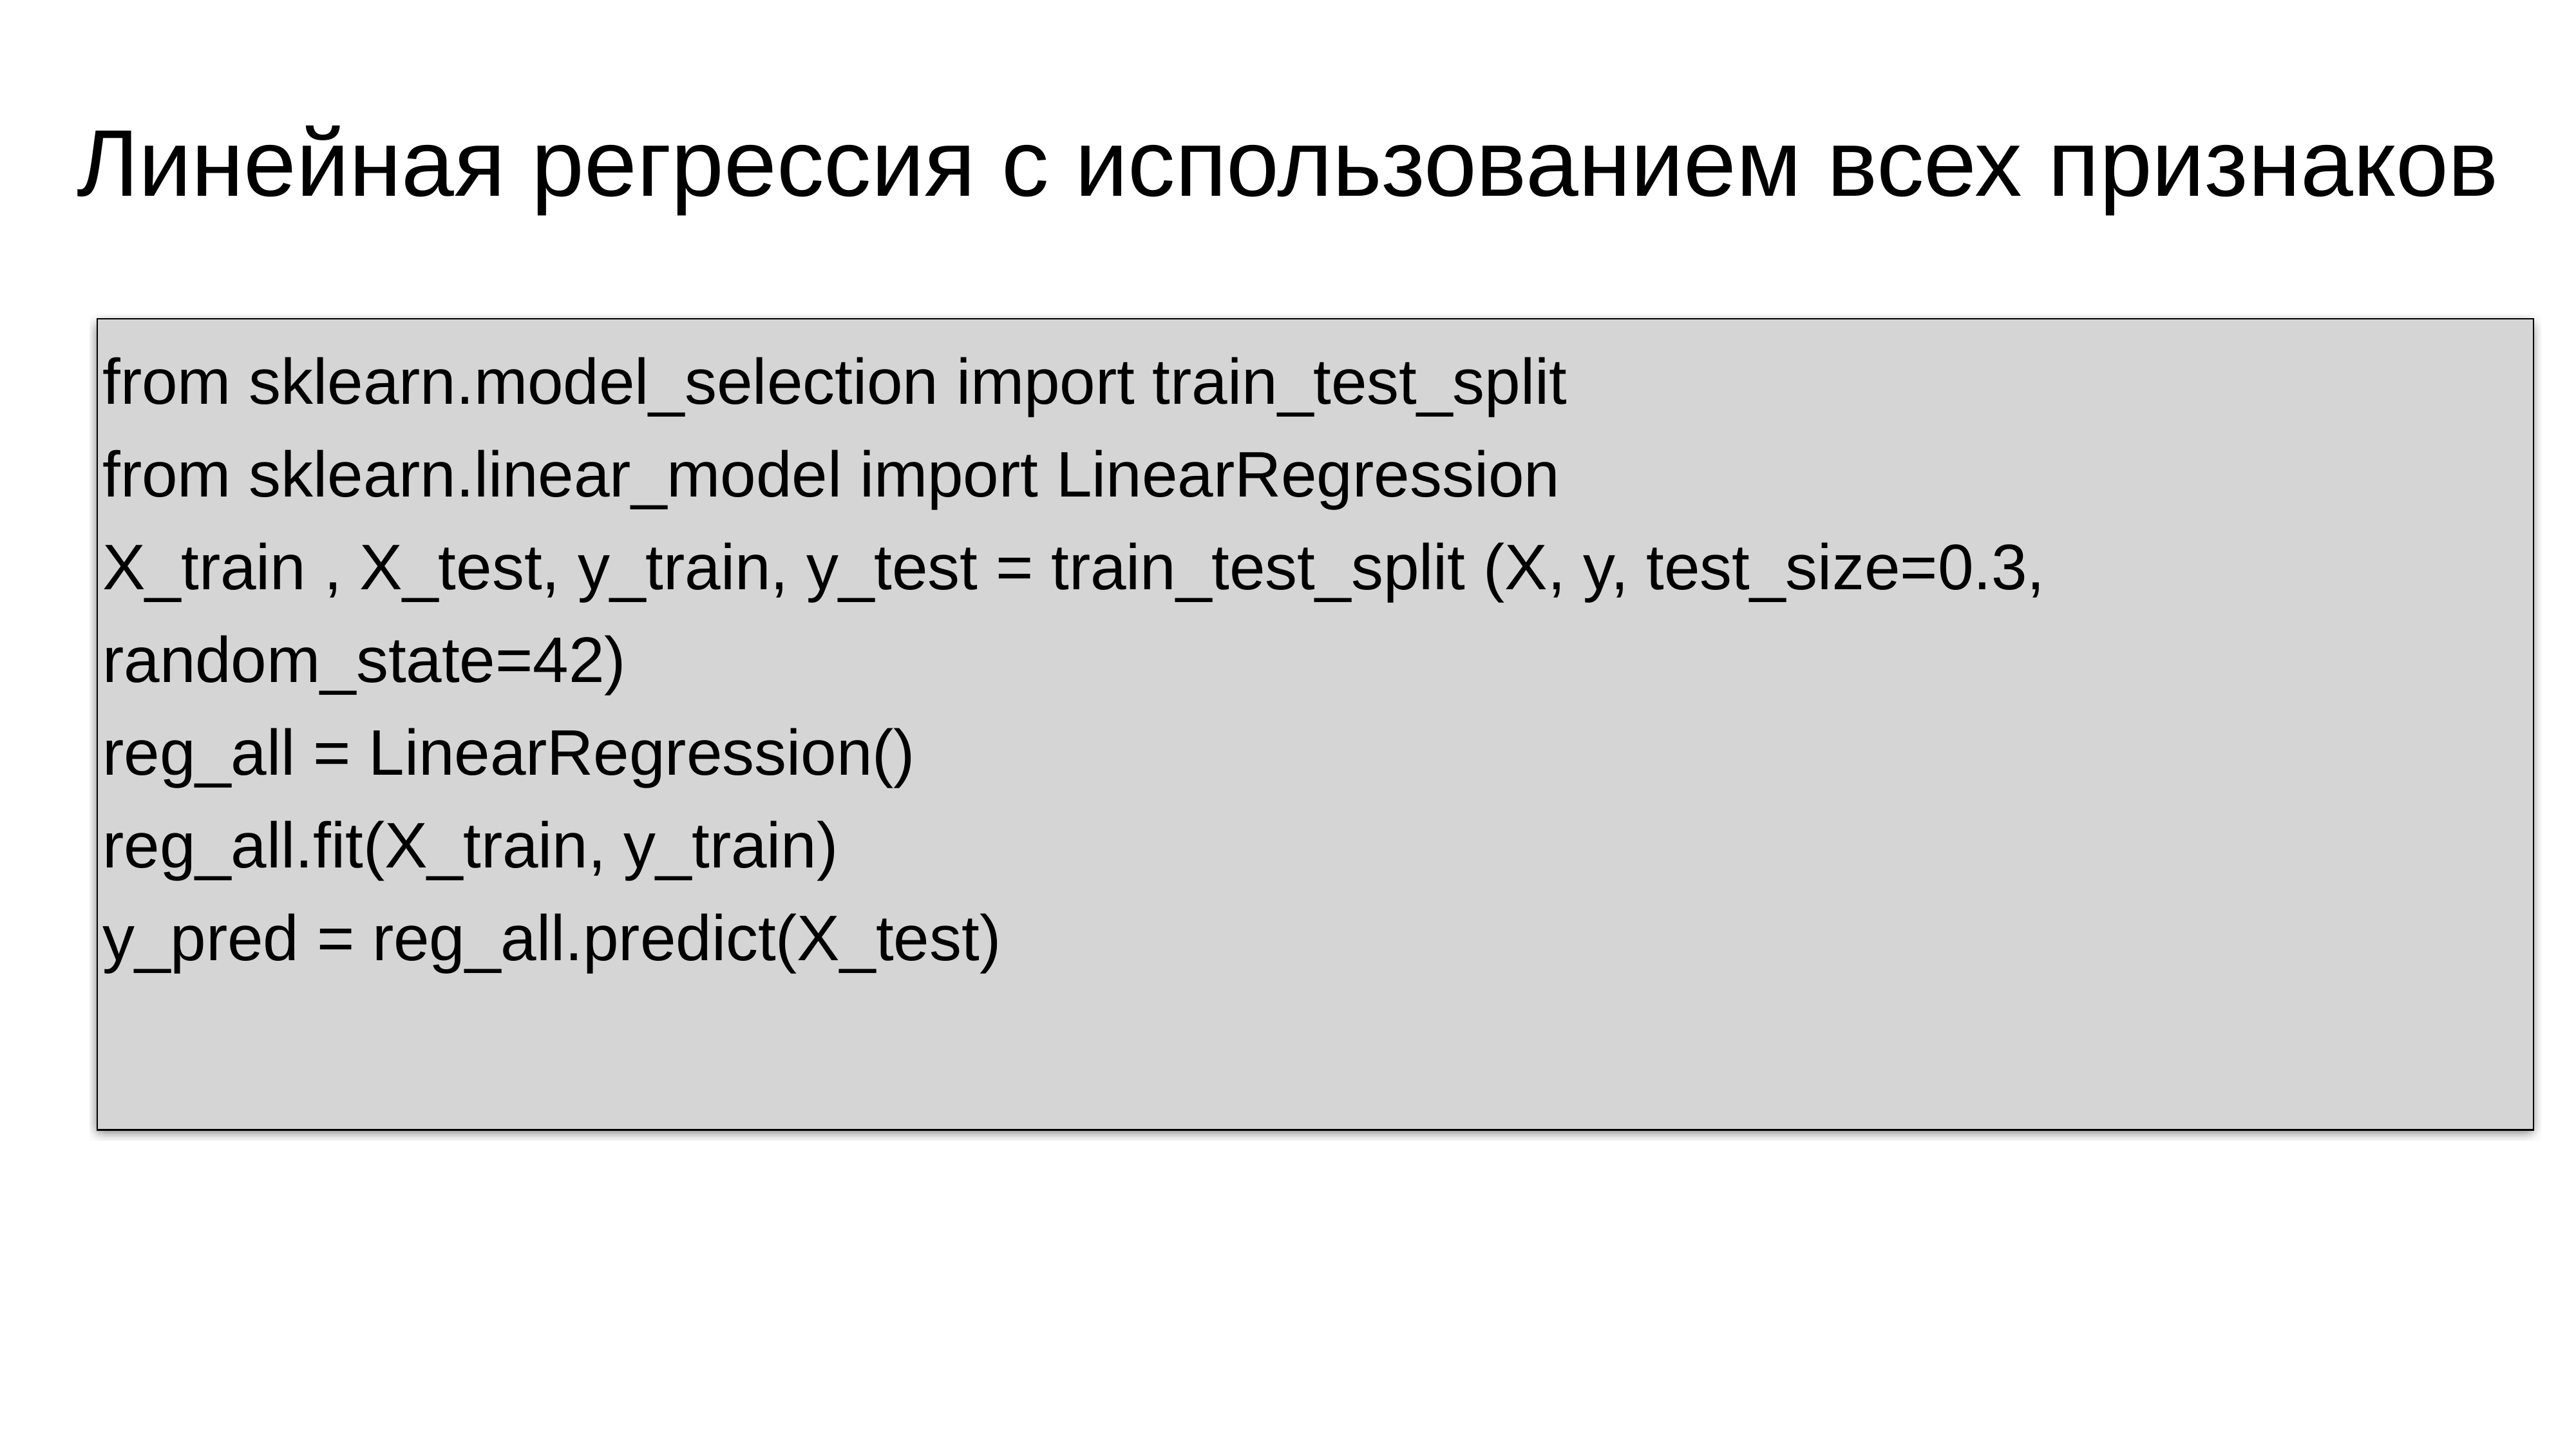

# Линейная регрессия с использованием всех признаков
from sklearn.model_selection import train_test_split
from sklearn.linear_model import LinearRegression
X_train , X_test, y_train, y_test = train_test_split (X, y, test_size=0.3, random_state=42)
reg_all = LinearRegression()
reg_all.fit(X_train, y_train)
y_pred = reg_all.predict(X_test)